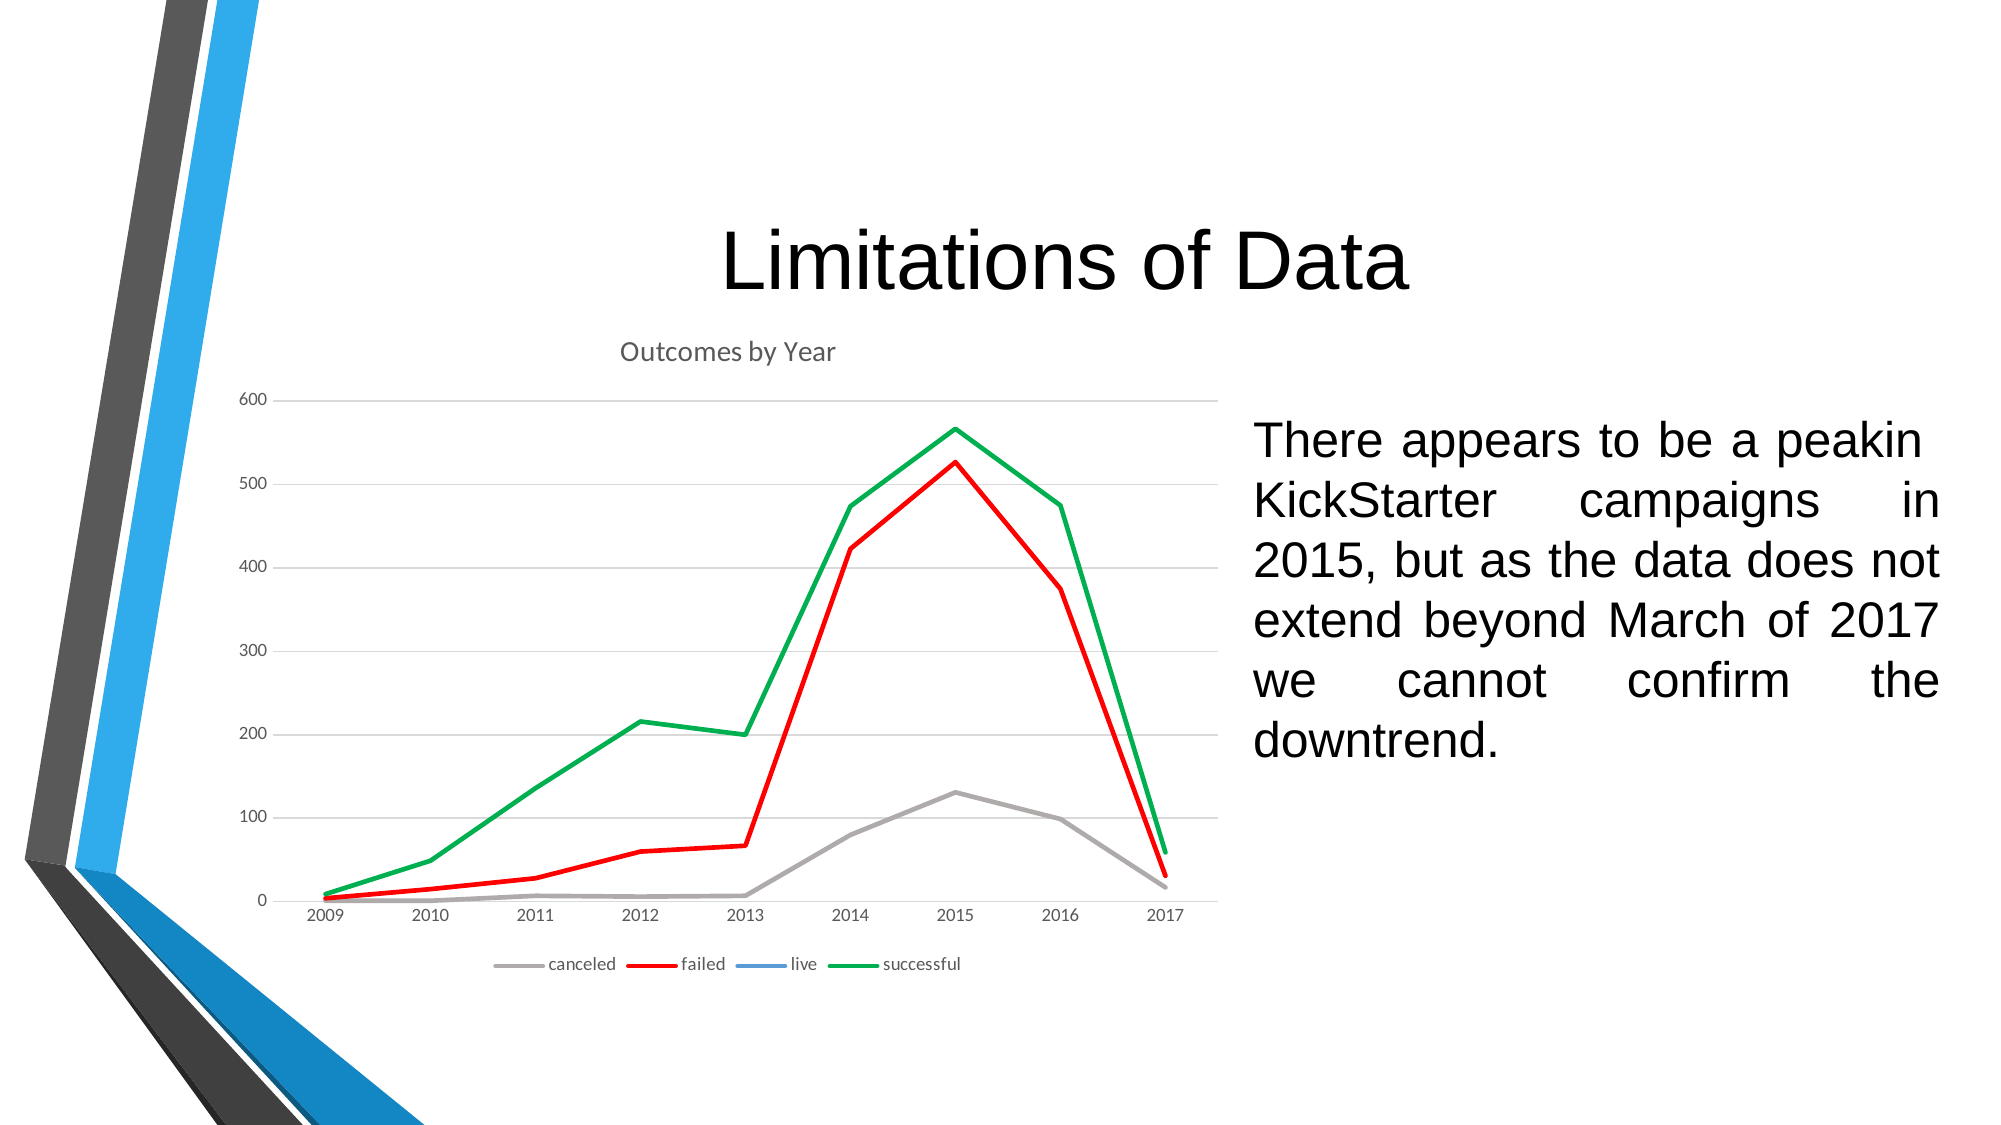

# Limitations of Data

### Chart: Outcomes by Year

| Category | canceled | failed | live | successful |
|---|---|---|---|---|
| 2009 | 1.0 | 4.0 | None | 9.0 |
| 2010 | 1.0 | 15.0 | None | 49.0 |
| 2011 | 7.0 | 28.0 | None | 136.0 |
| 2012 | 6.0 | 60.0 | None | 216.0 |
| 2013 | 7.0 | 67.0 | None | 200.0 |
| 2014 | 80.0 | 423.0 | None | 474.0 |
| 2015 | 131.0 | 527.0 | None | 567.0 |
| 2016 | 99.0 | 375.0 | None | 475.0 |
| 2017 | 17.0 | 31.0 | 50.0 | 59.0 |
There appears to be a peakin  KickStarter campaigns in 2015, but as the data does not extend beyond March of 2017 we cannot confirm the downtrend.